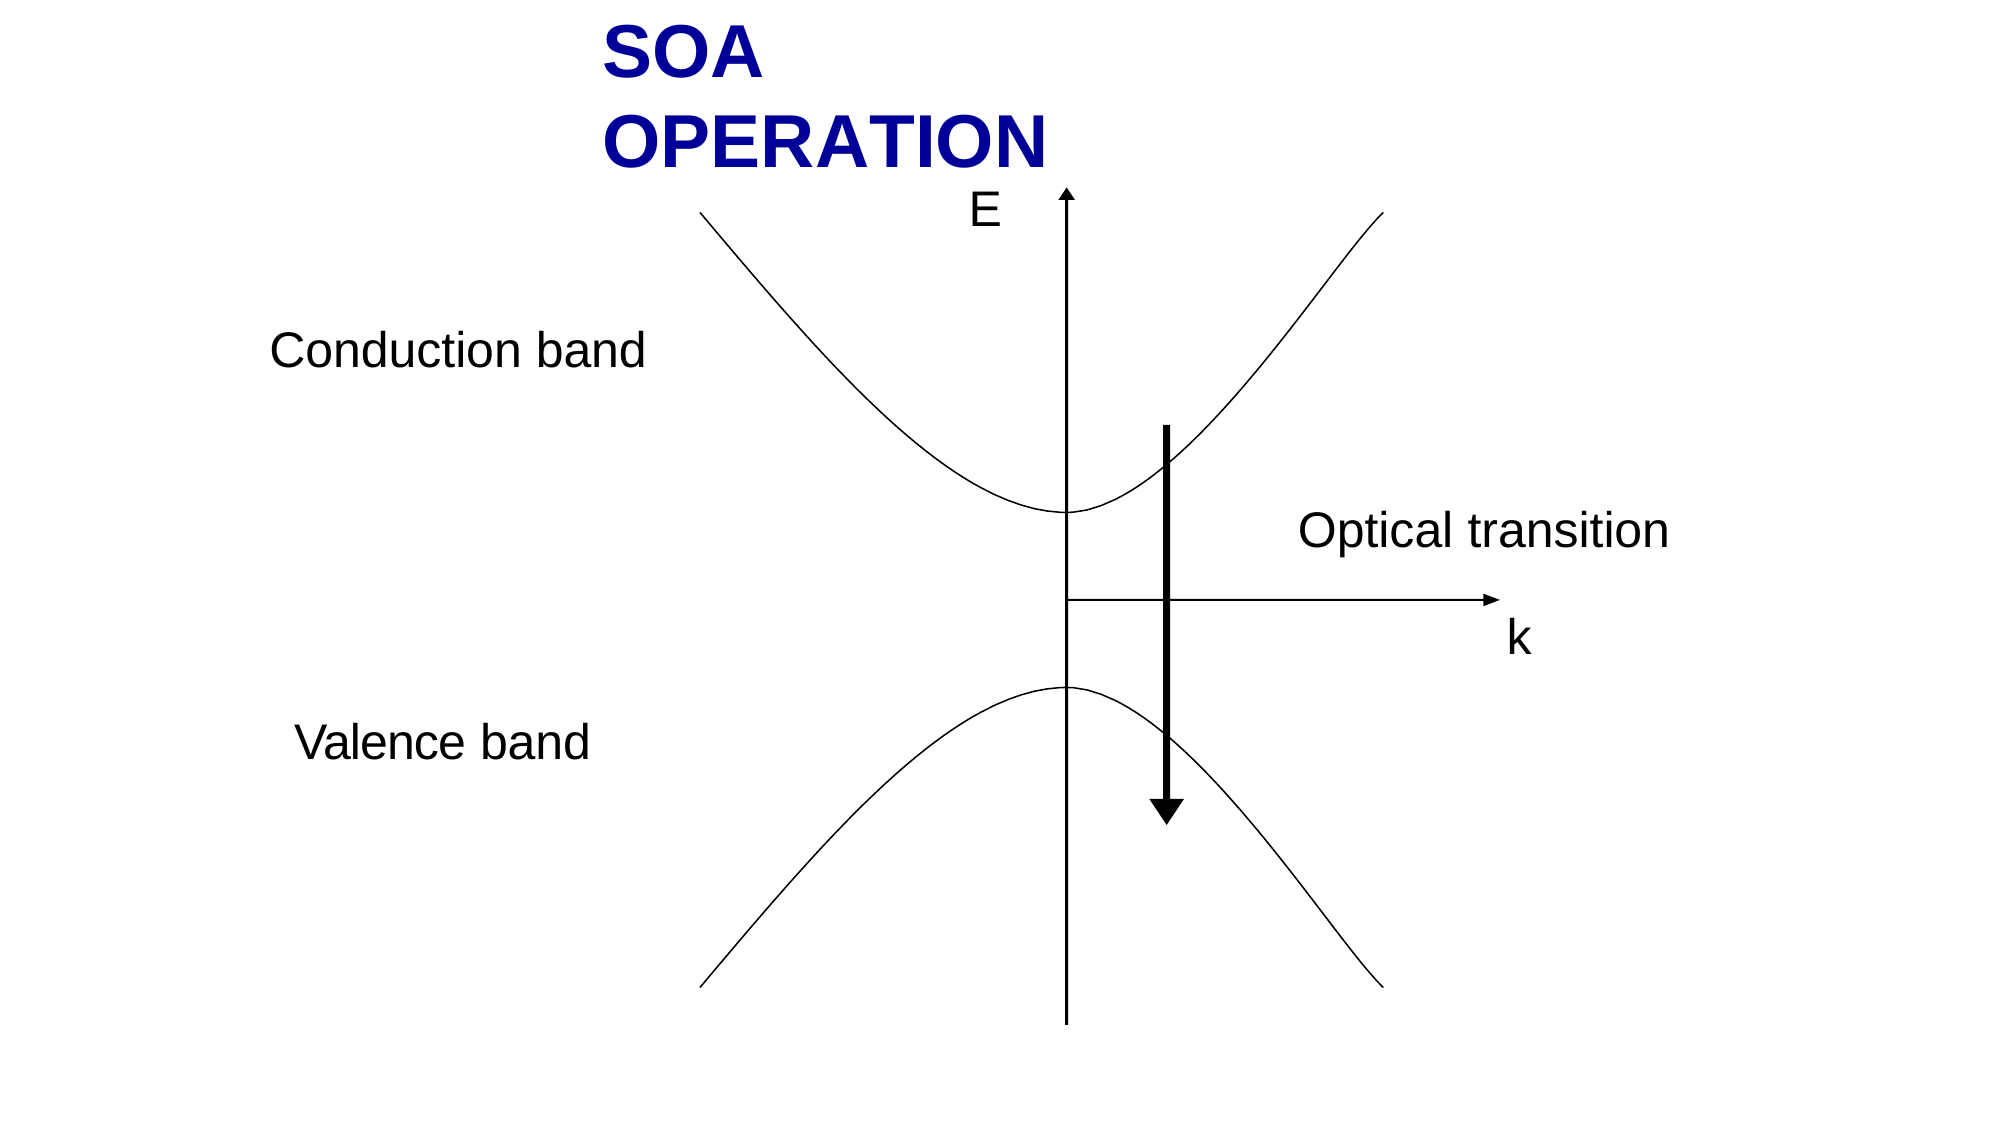

# SOA OPERATION
E

Conduction band

Optical transition
k
Valence band